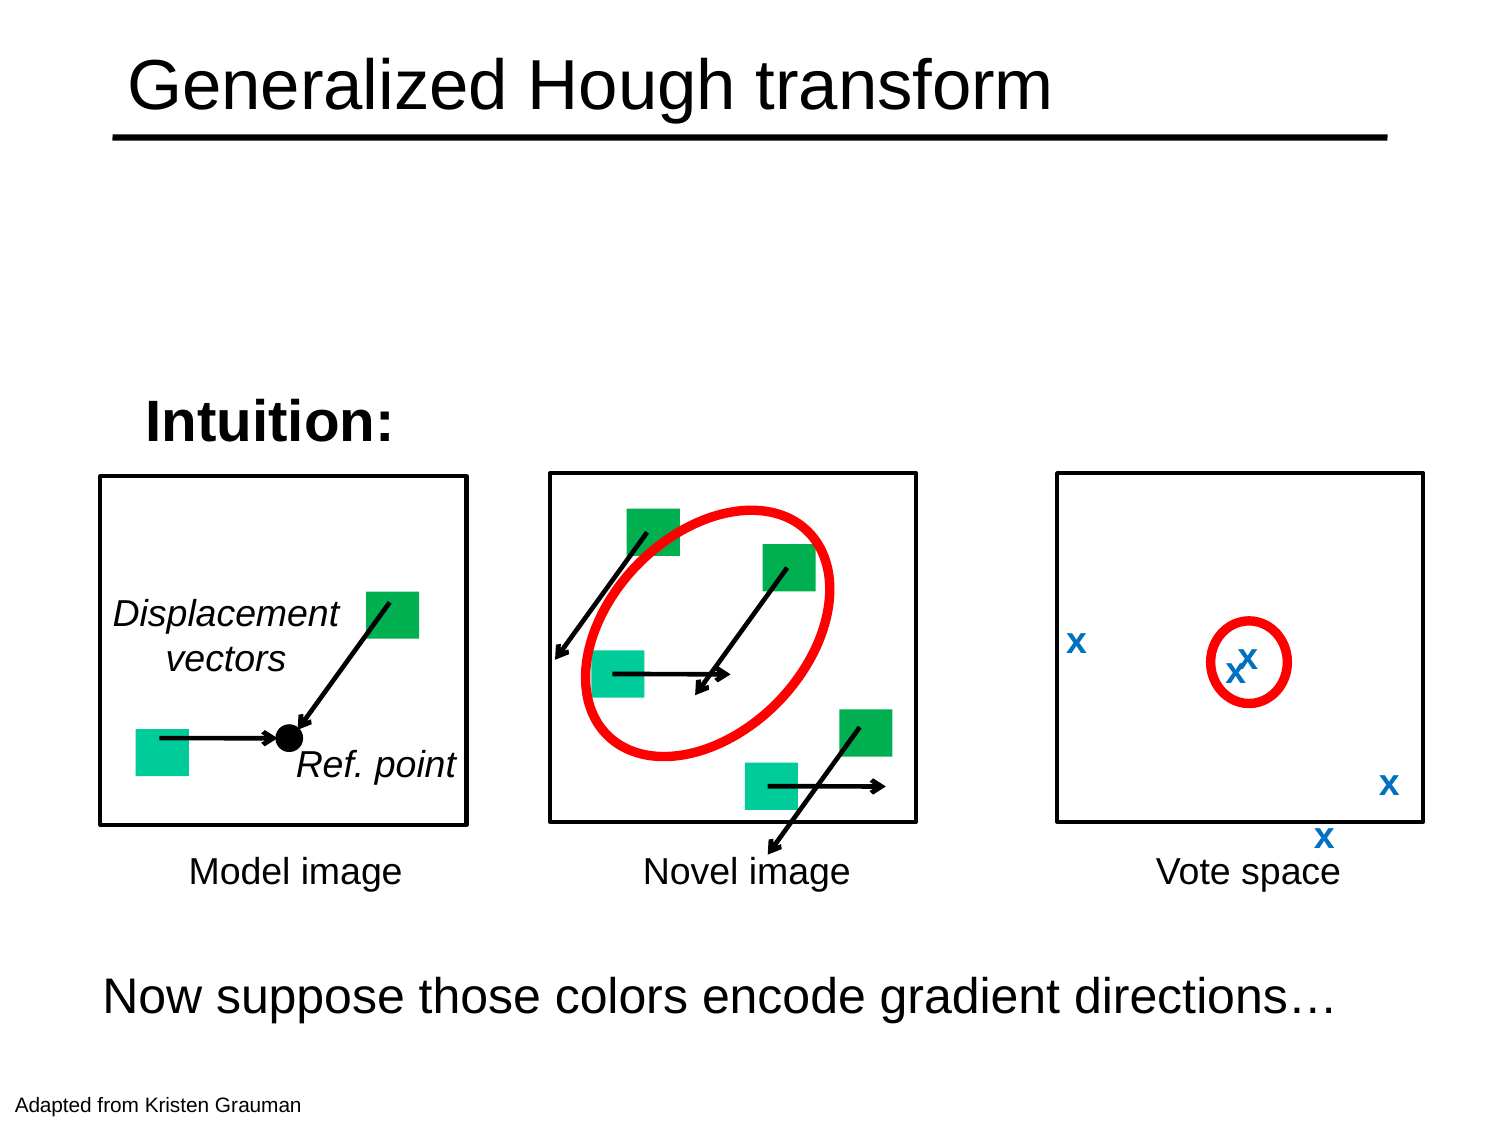

# Generalized Hough transform
Intuition:

Novel image

Model image

Displacement vectors
x

x
x

Ref. point
x
x
Vote space
Now suppose those colors encode gradient directions…
Adapted from Kristen Grauman